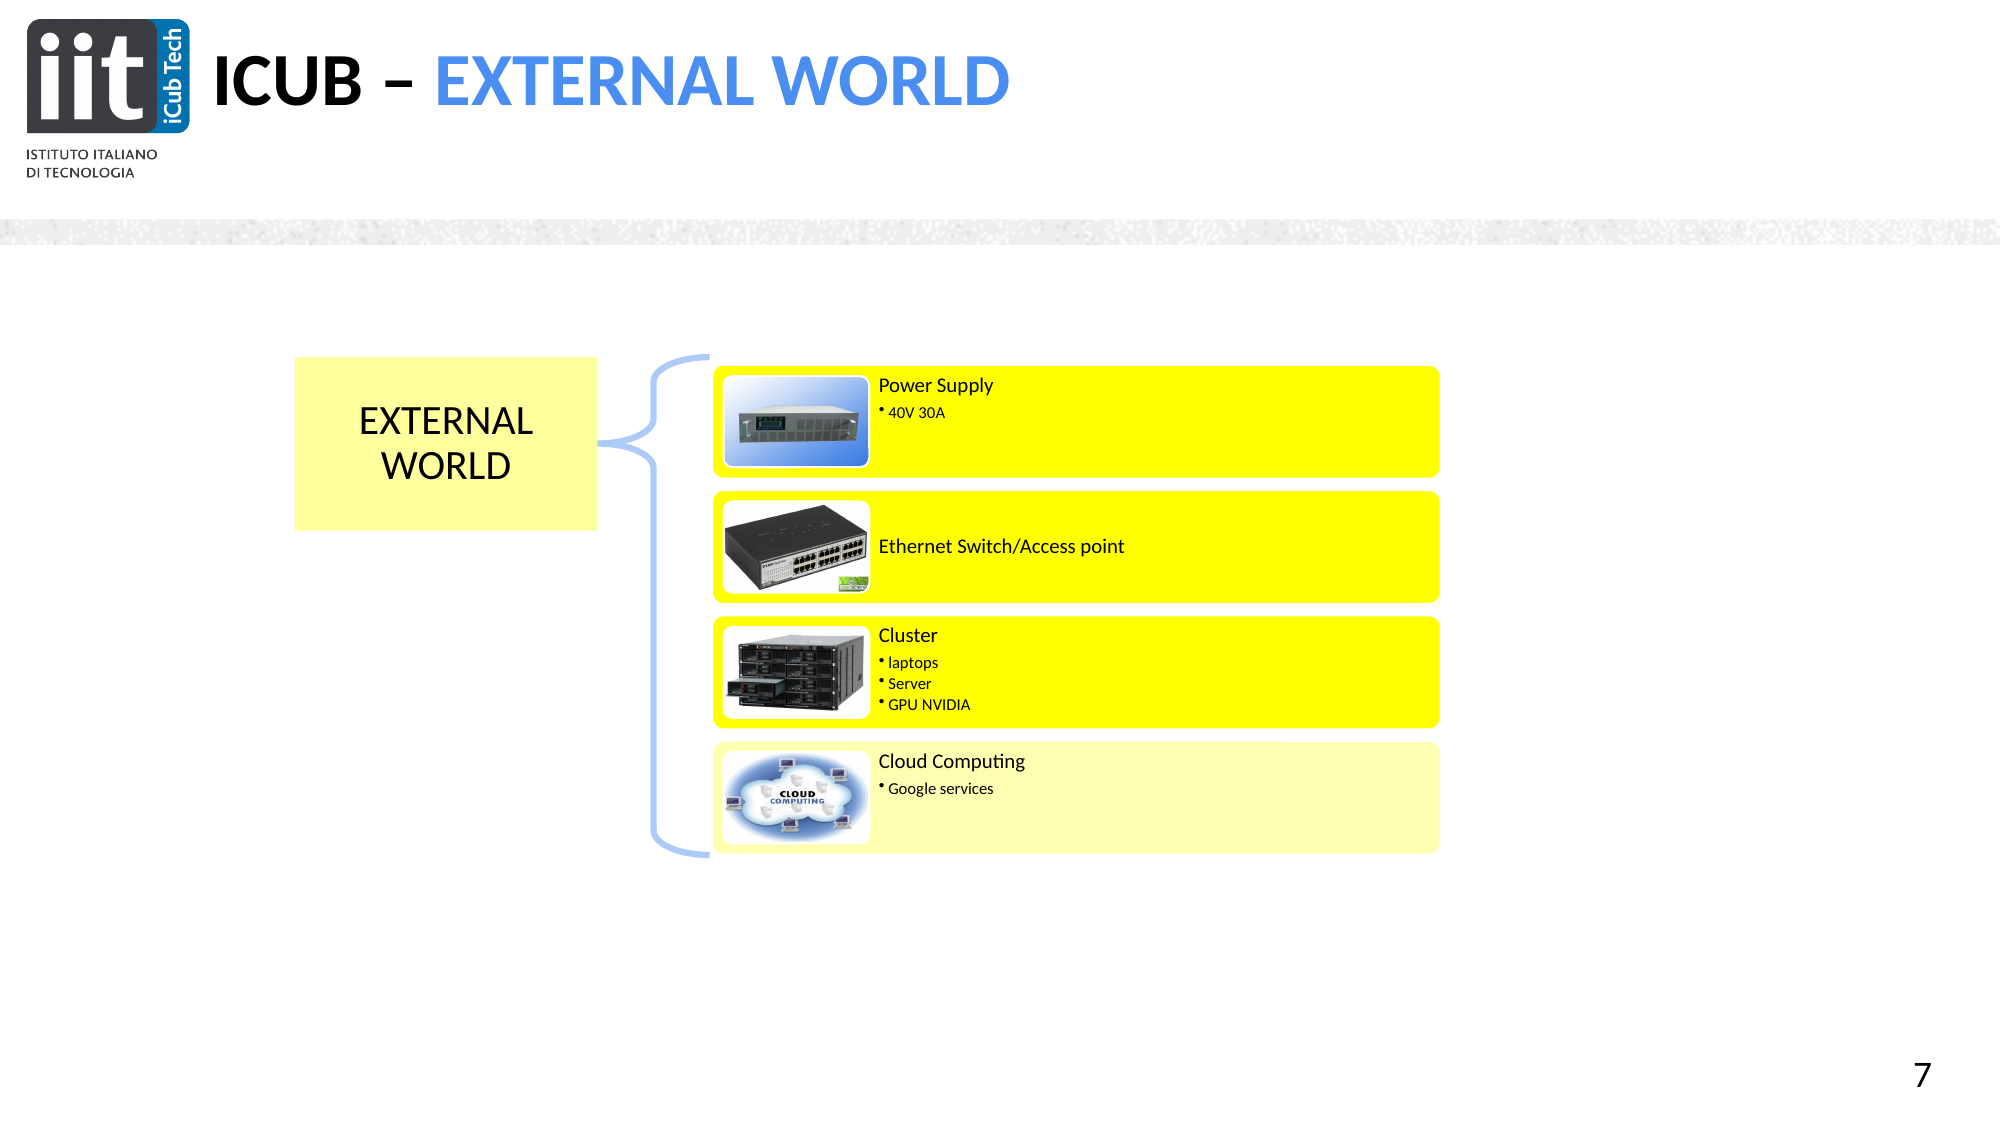

# Icub – external world

EXTERNAL WORLD
Power Supply
40V 30A
Ethernet Switch/Access point
Cluster
laptops
Server
GPU NVIDIA
Cloud Computing
Google services
7